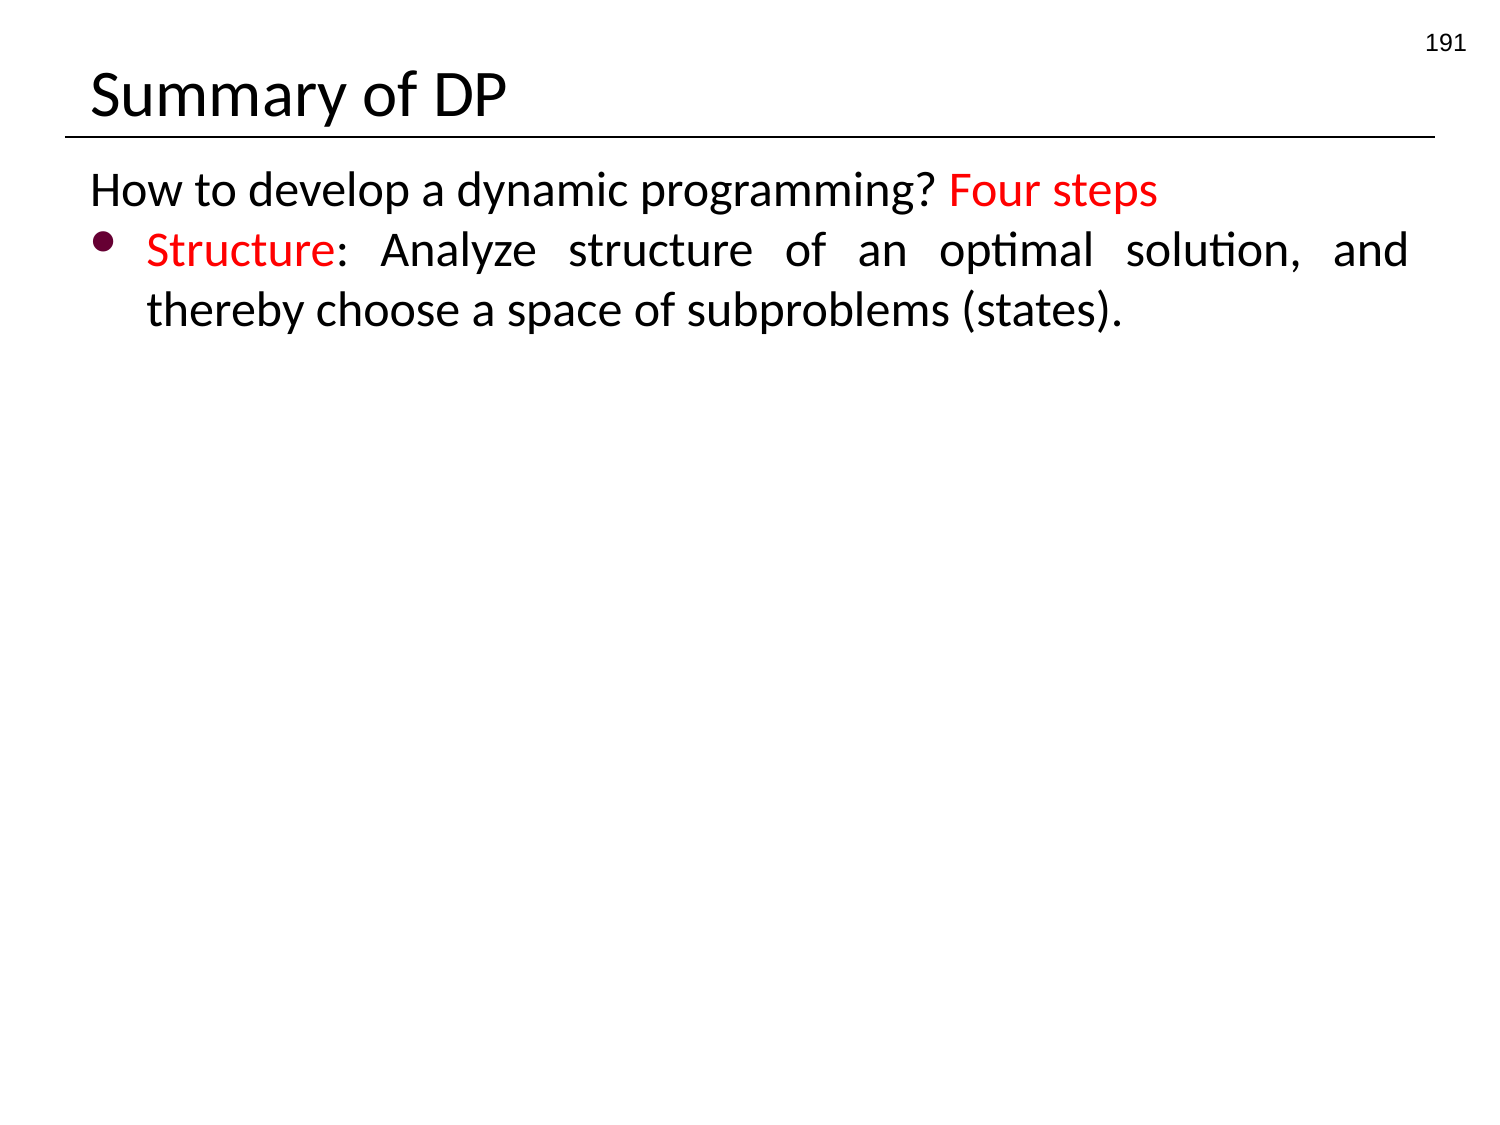

191
# Summary of DP
How to develop a dynamic programming? Four steps
Structure: Analyze structure of an optimal solution, and thereby choose a space of subproblems (states).